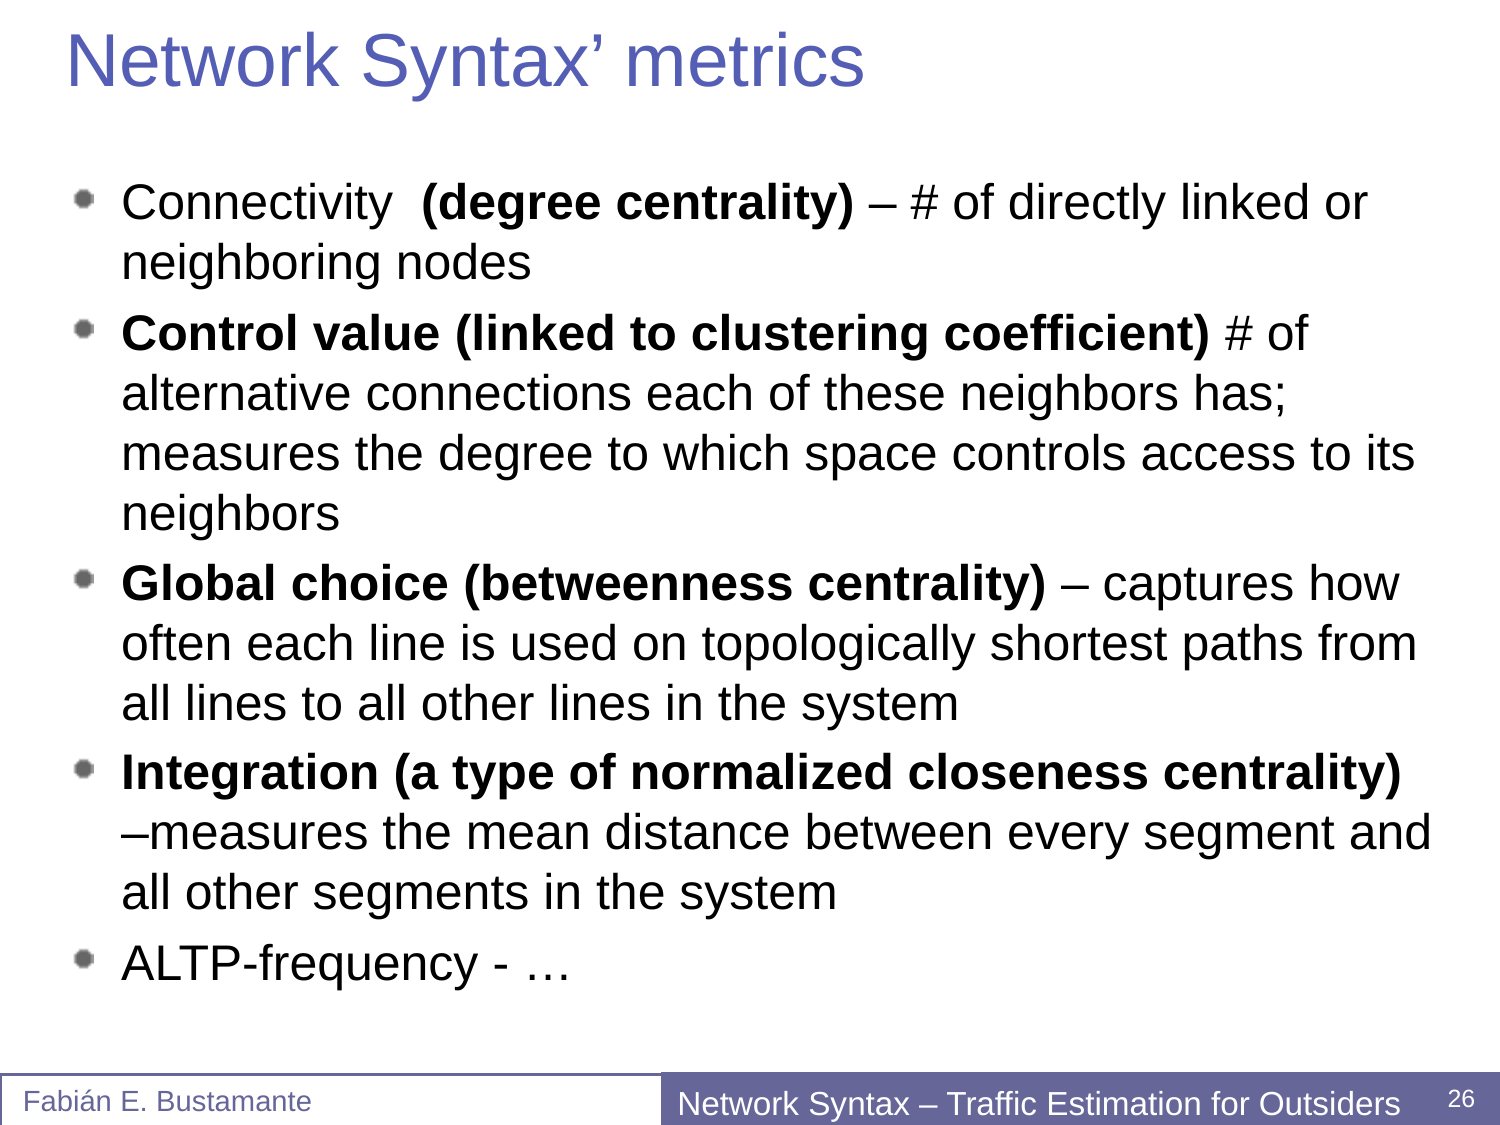

# Network Syntax’ metrics
Connectivity  (degree centrality) – # of directly linked or neighboring nodes
Control value (linked to clustering coefficient) # of alternative connections each of these neighbors has; measures the degree to which space controls access to its neighbors
Global choice (betweenness centrality) – captures how often each line is used on topologically shortest paths from all lines to all other lines in the system
Integration (a type of normalized closeness centrality) –measures the mean distance between every segment and all other segments in the system
ALTP-frequency - …